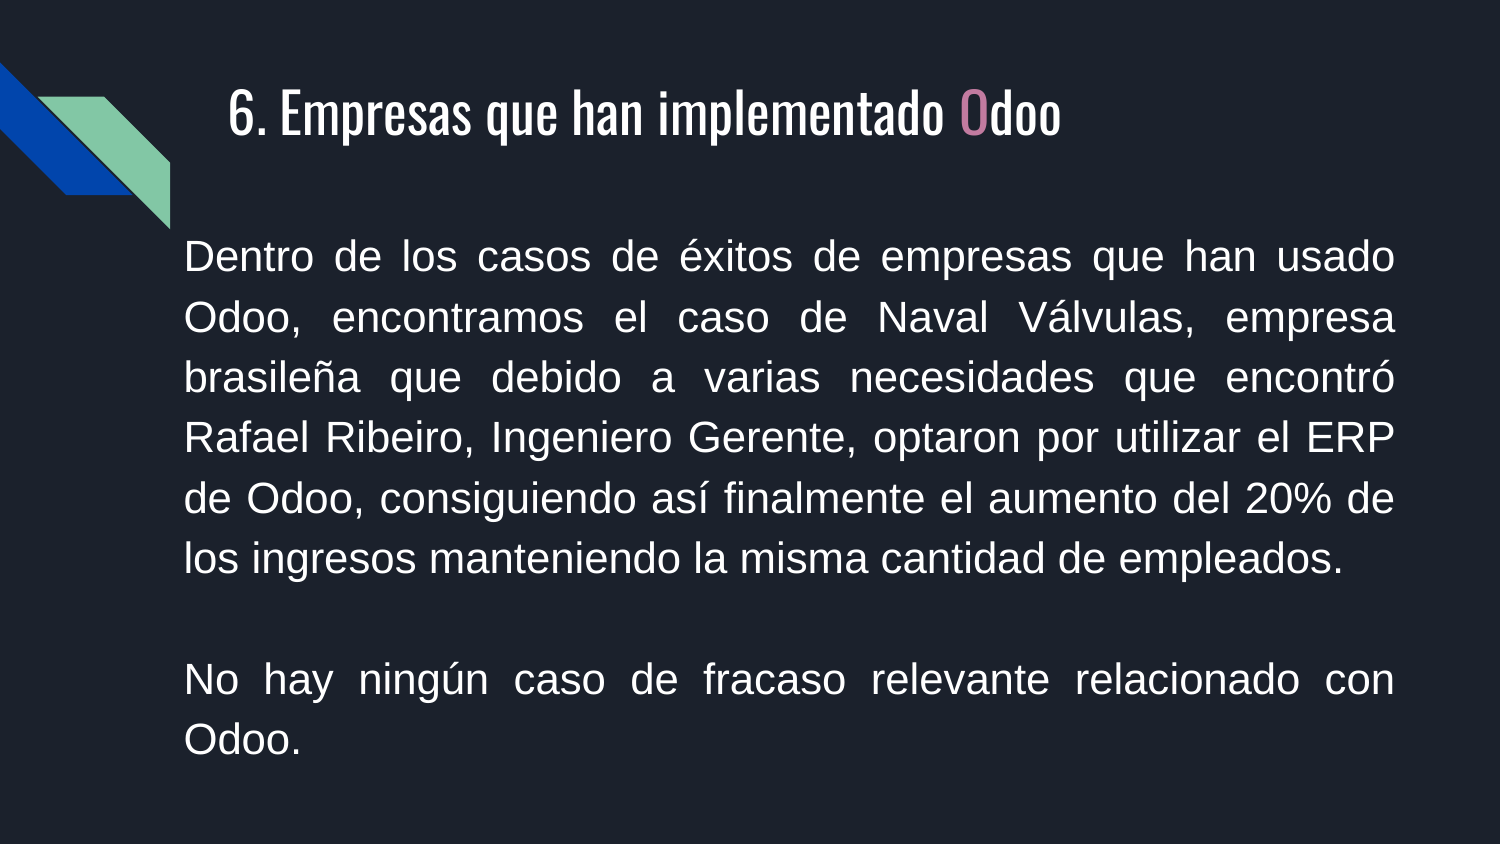

# 6. Empresas que han implementado Odoo
Dentro de los casos de éxitos de empresas que han usado Odoo, encontramos el caso de Naval Válvulas, empresa brasileña que debido a varias necesidades que encontró Rafael Ribeiro, Ingeniero Gerente, optaron por utilizar el ERP de Odoo, consiguiendo así finalmente el aumento del 20% de los ingresos manteniendo la misma cantidad de empleados.

No hay ningún caso de fracaso relevante relacionado con Odoo.